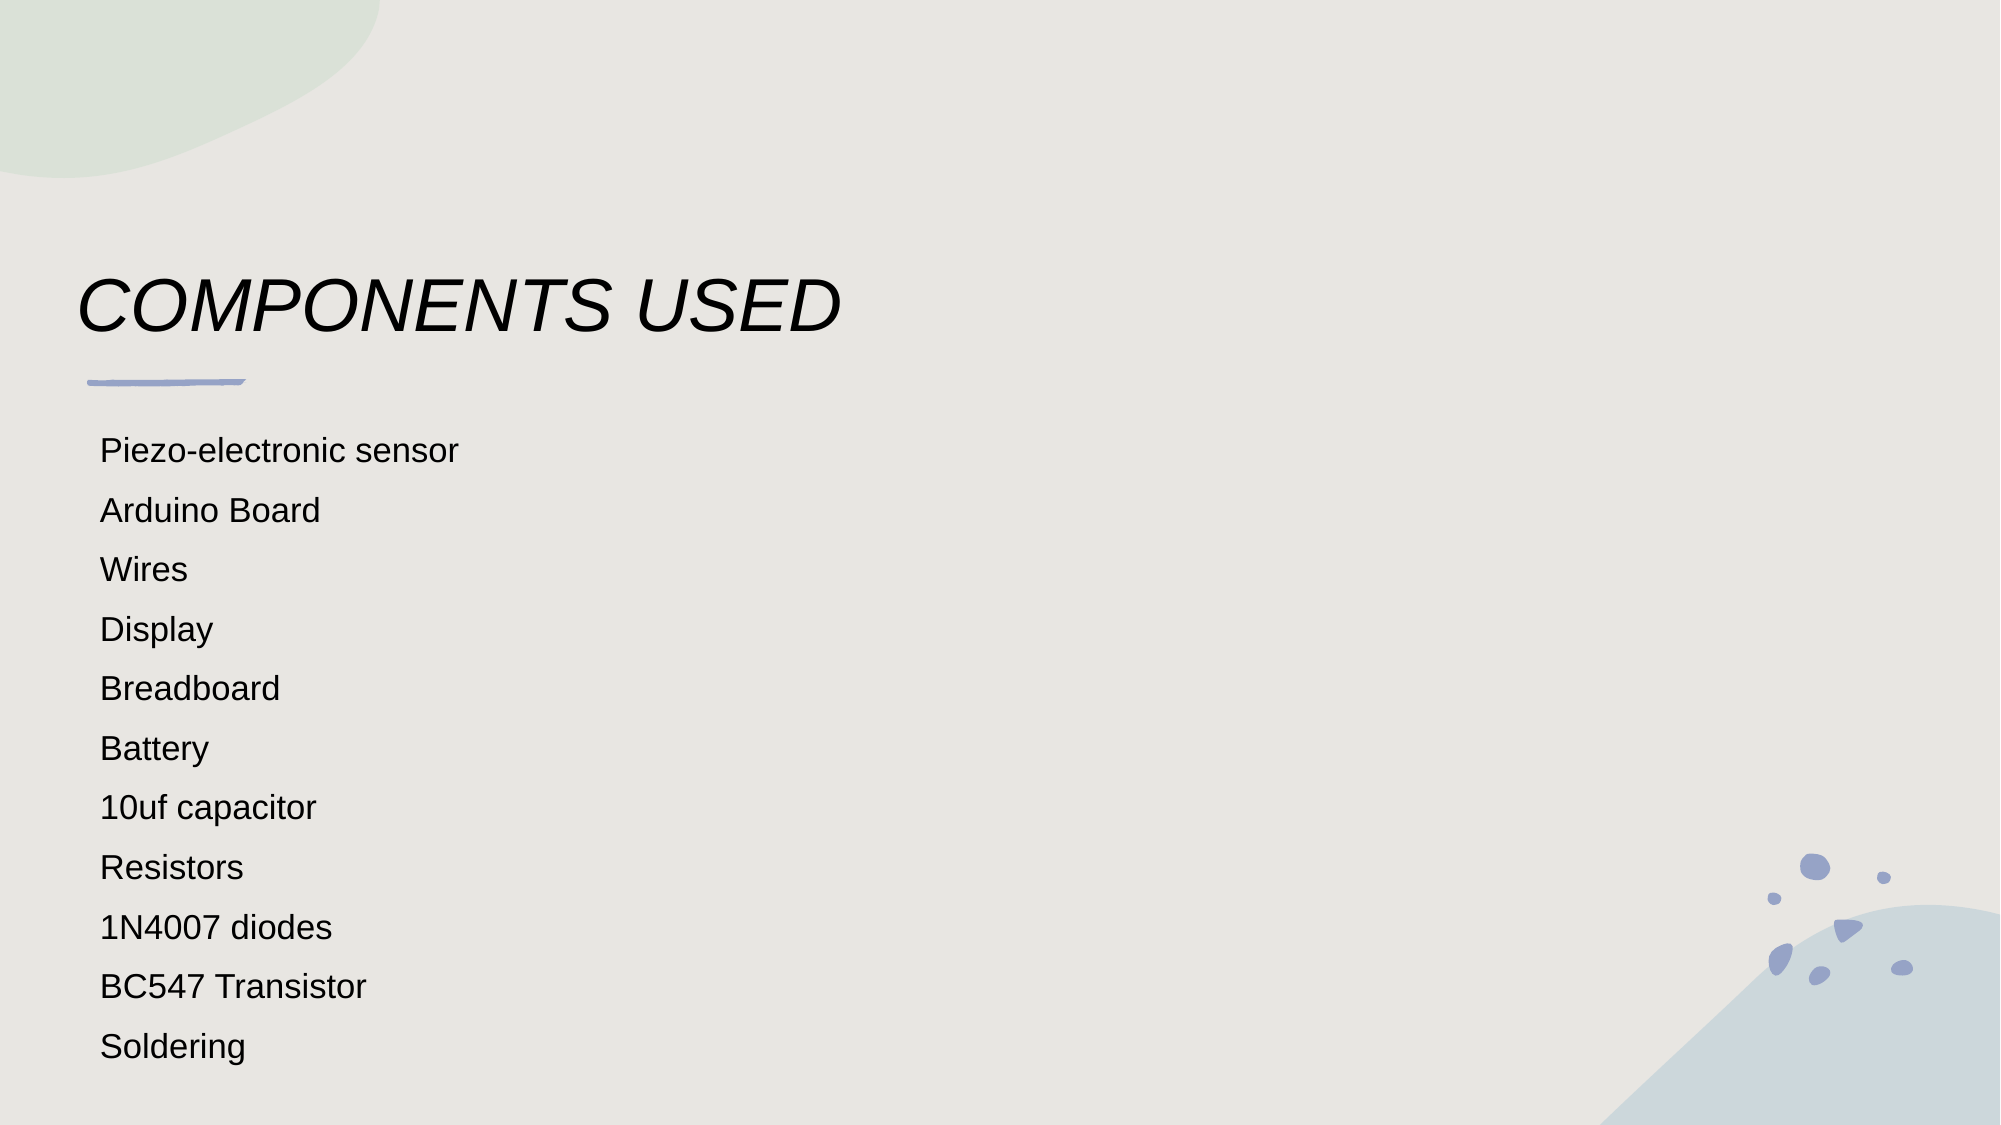

# COMPONENTS USED
Piezo-electronic sensor
Arduino Board
Wires
Display
Breadboard
Battery
10uf capacitor
Resistors
1N4007 diodes
BC547 Transistor
Soldering